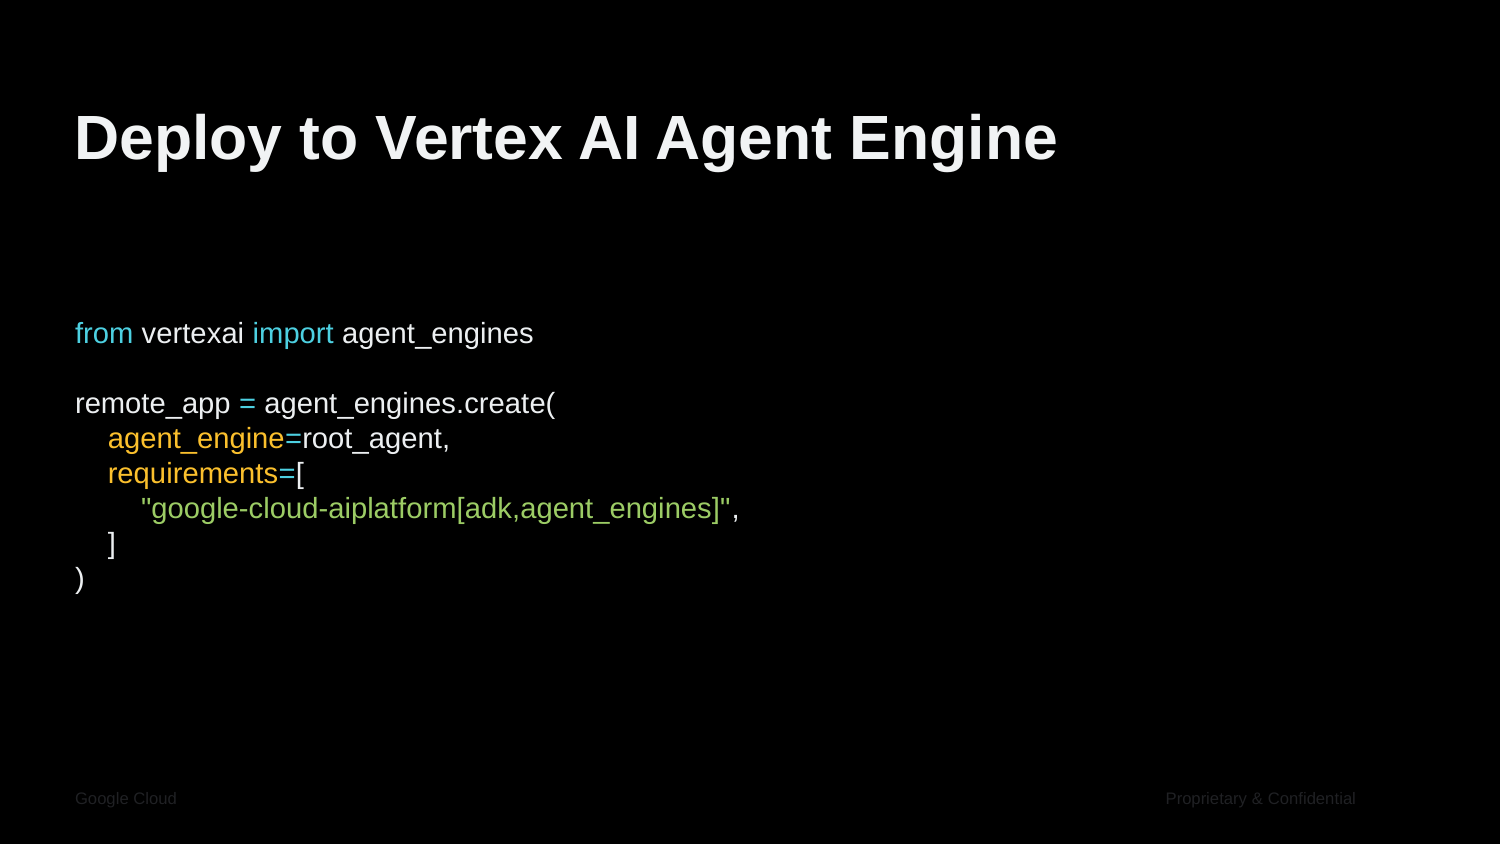

# Deploy to Vertex AI Agent Engine

from vertexai import agent_engines

remote_app = agent_engines.create(
    agent_engine=root_agent,
    requirements=[
        "google-cloud-aiplatform[adk,agent_engines]",
    ]
)